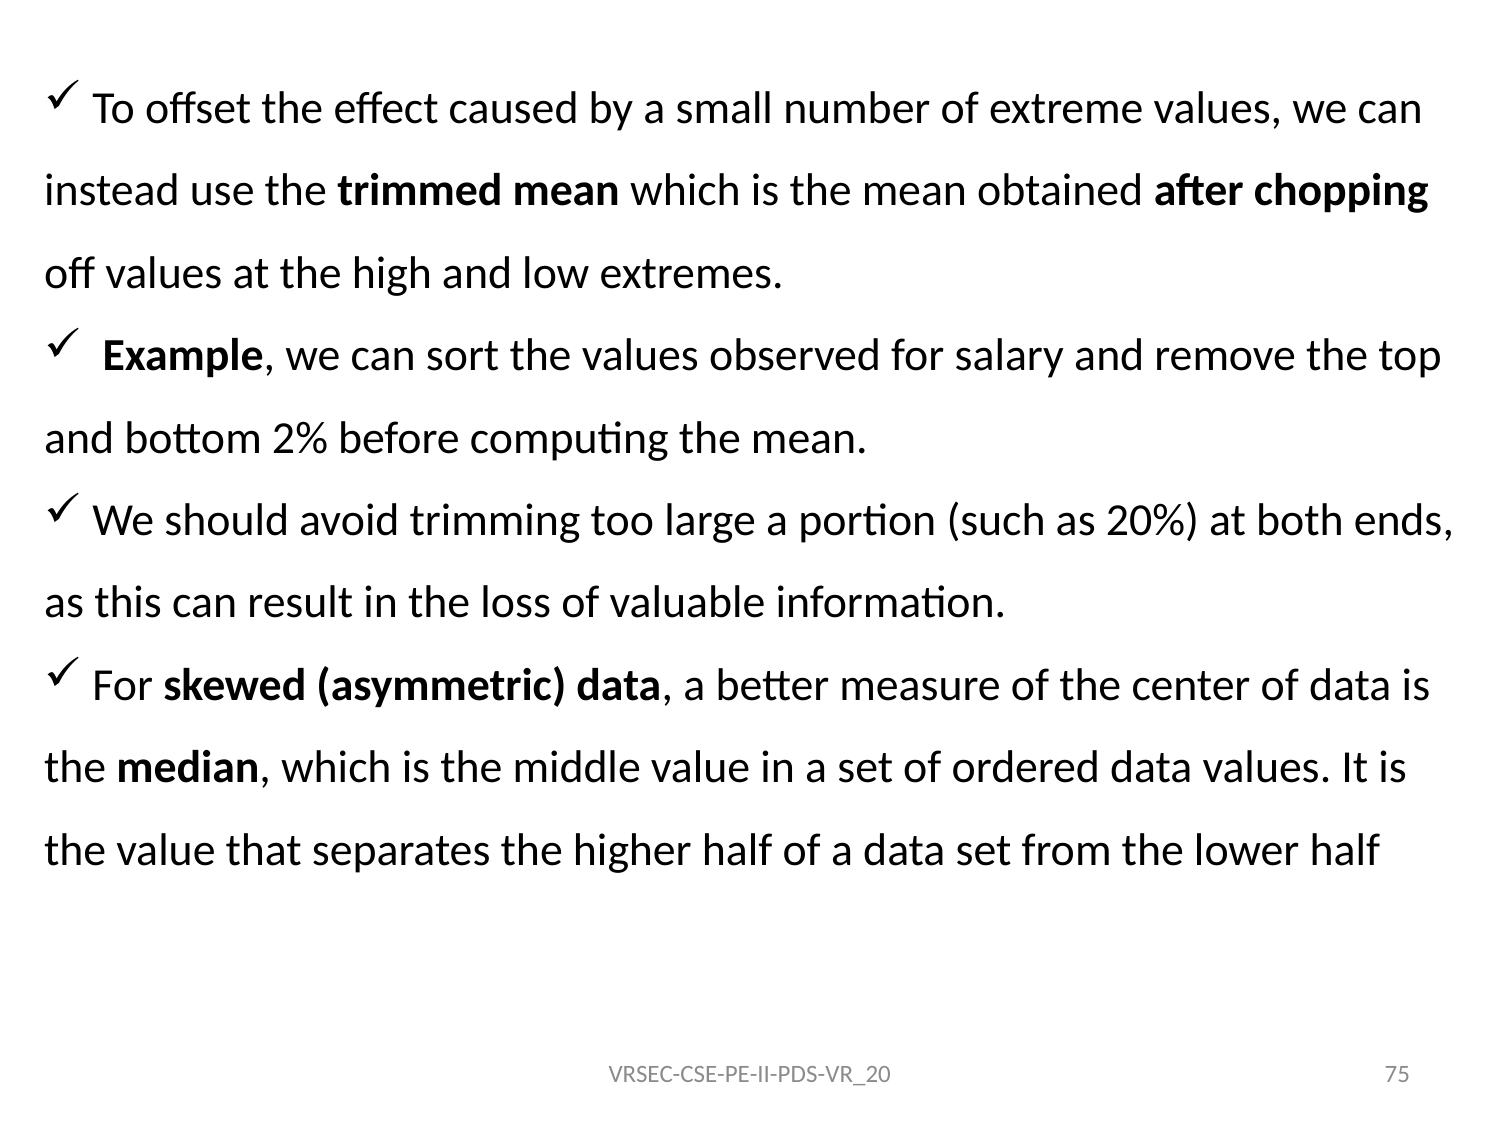

To offset the effect caused by a small number of extreme values, we can instead use the trimmed mean which is the mean obtained after chopping off values at the high and low extremes.
  Example, we can sort the values observed for salary and remove the top and bottom 2% before computing the mean.
 We should avoid trimming too large a portion (such as 20%) at both ends, as this can result in the loss of valuable information.
 For skewed (asymmetric) data, a better measure of the center of data is the median, which is the middle value in a set of ordered data values. It is the value that separates the higher half of a data set from the lower half
VRSEC-CSE-PE-II-PDS-VR_20
75